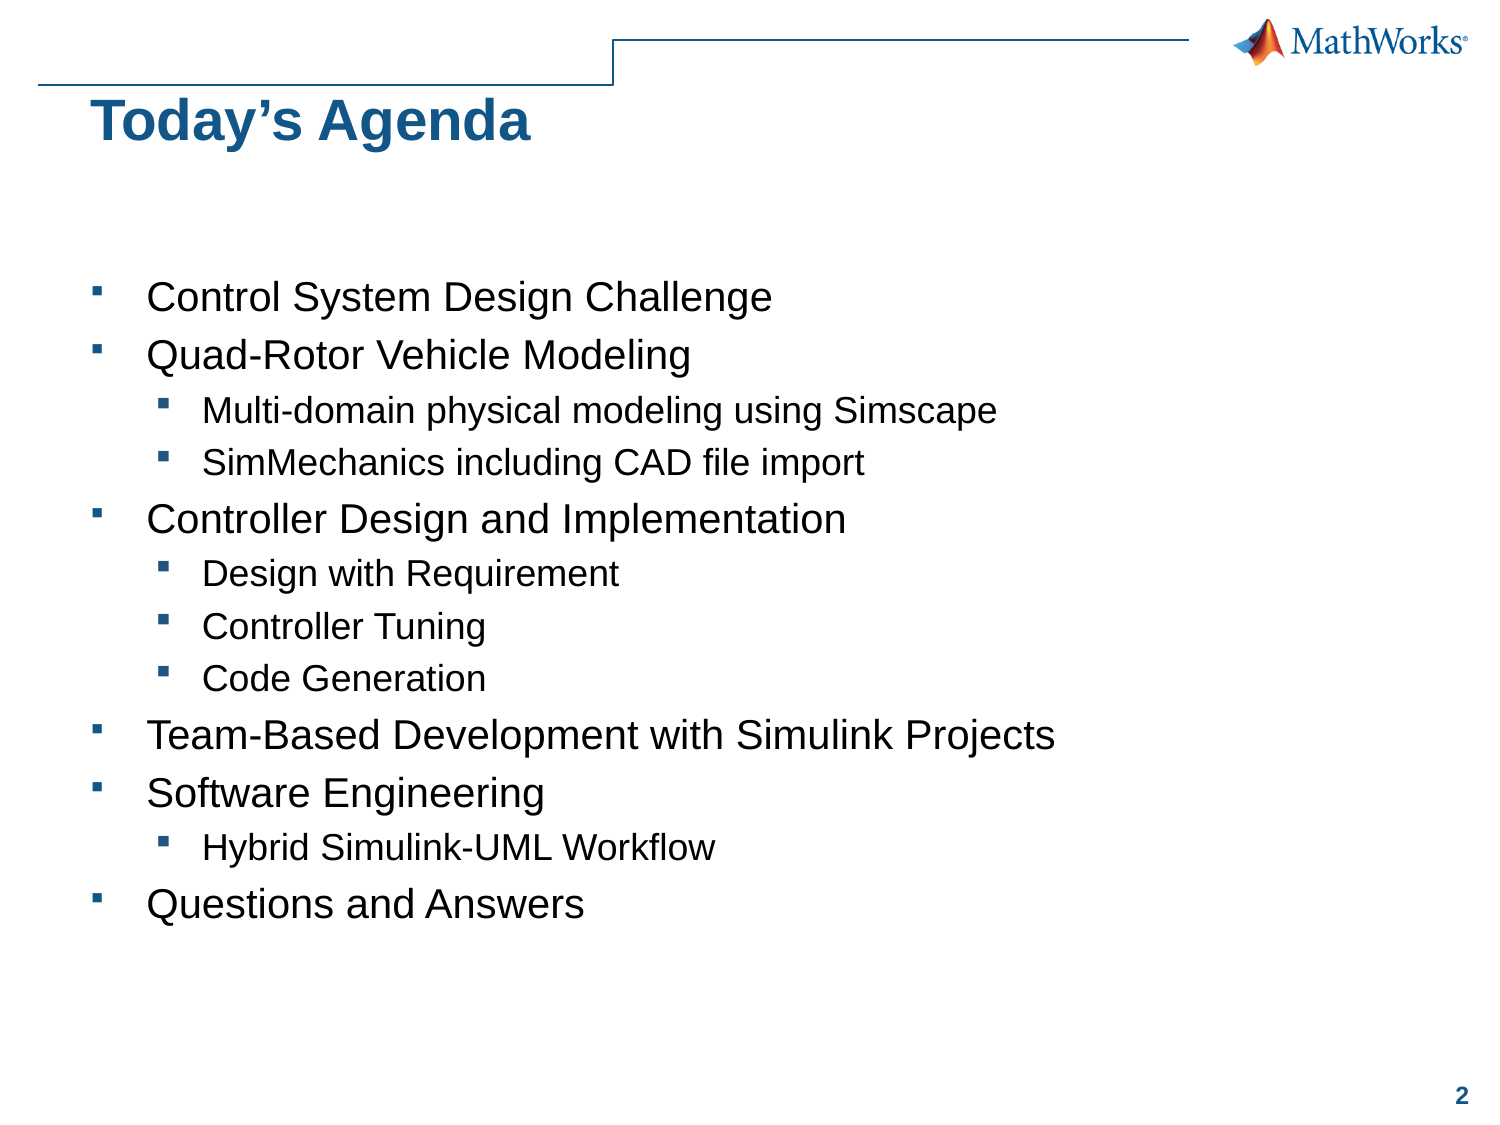

# Today’s Agenda
Control System Design Challenge
Quad-Rotor Vehicle Modeling
Multi-domain physical modeling using Simscape
SimMechanics including CAD file import
Controller Design and Implementation
Design with Requirement
Controller Tuning
Code Generation
Team-Based Development with Simulink Projects
Software Engineering
Hybrid Simulink-UML Workflow
Questions and Answers